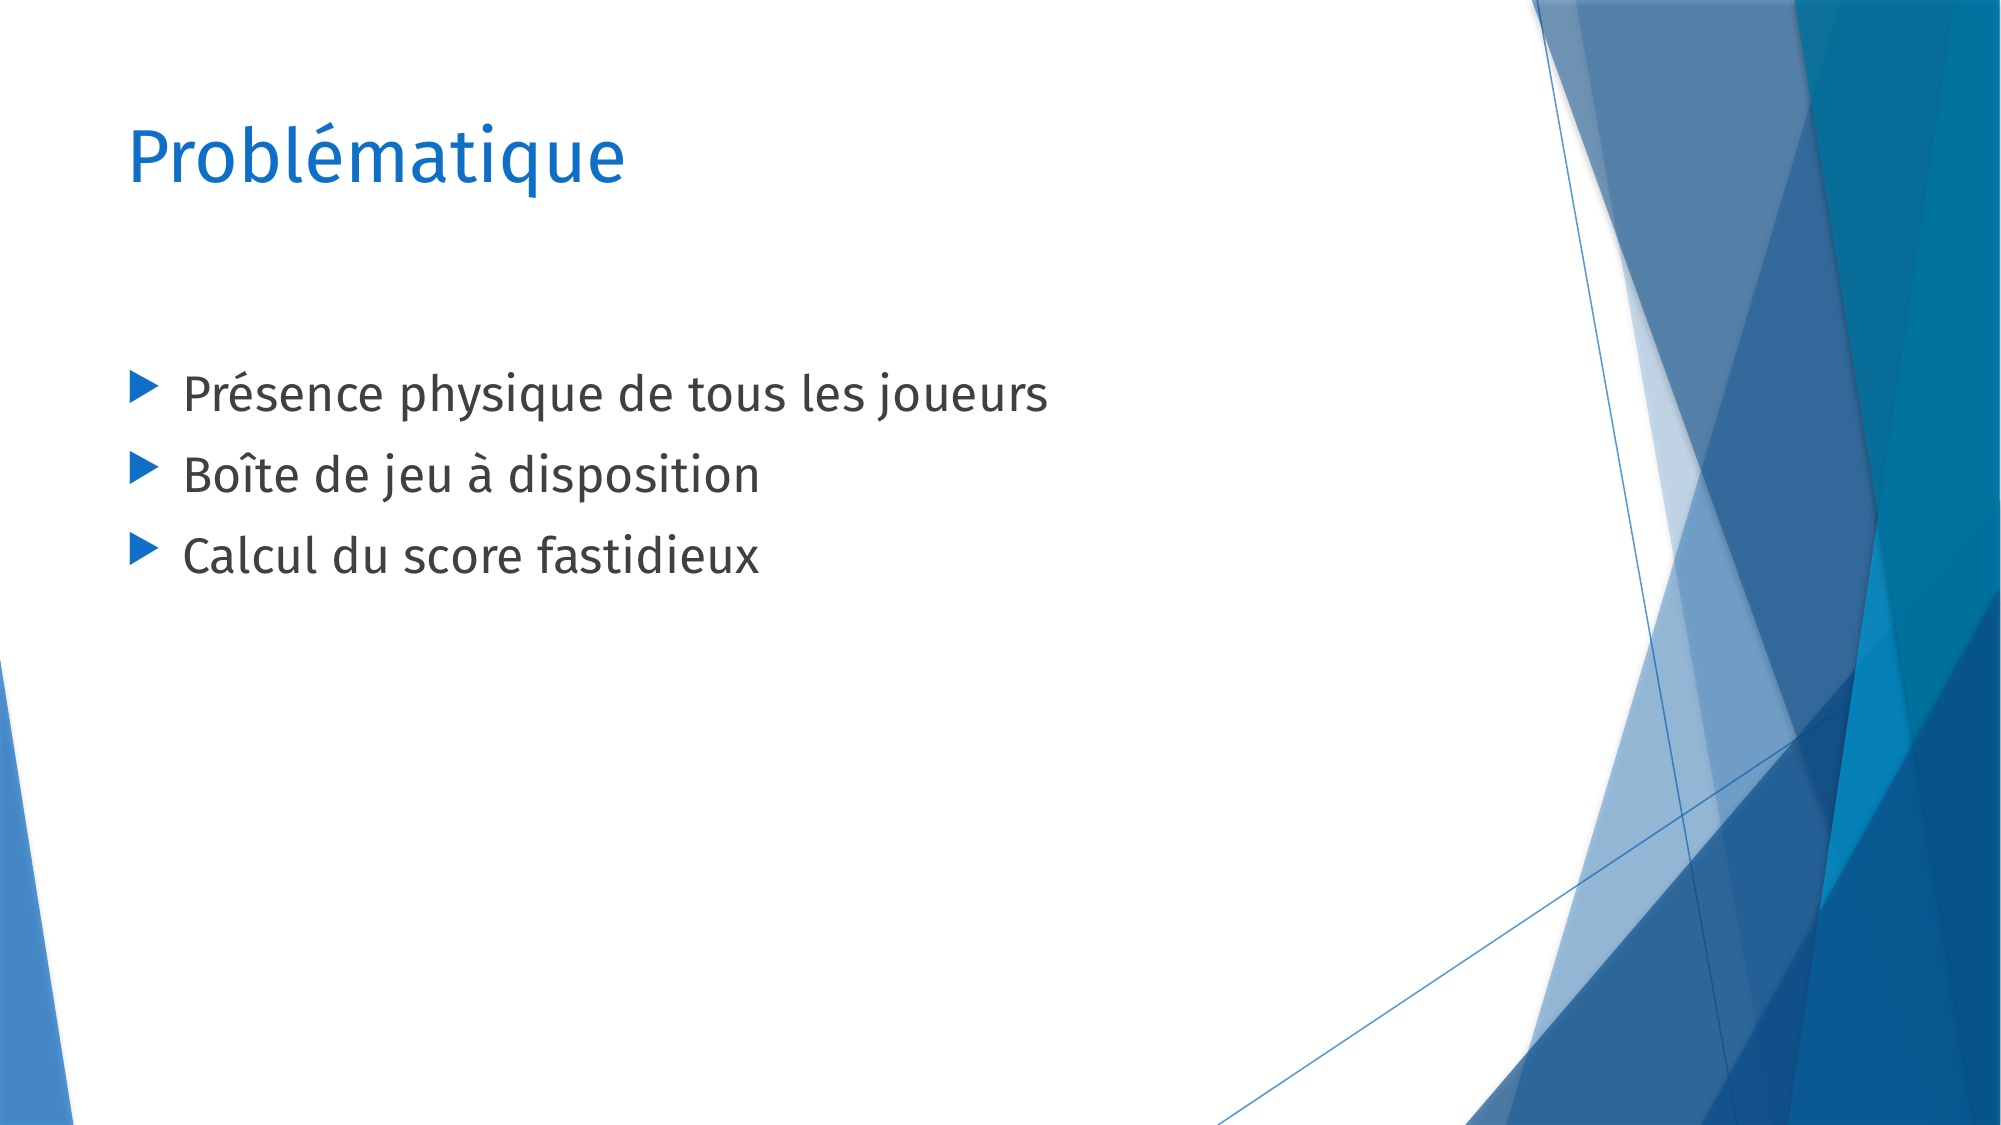

# Problématique
Présence physique de tous les joueurs
Boîte de jeu à disposition
Calcul du score fastidieux